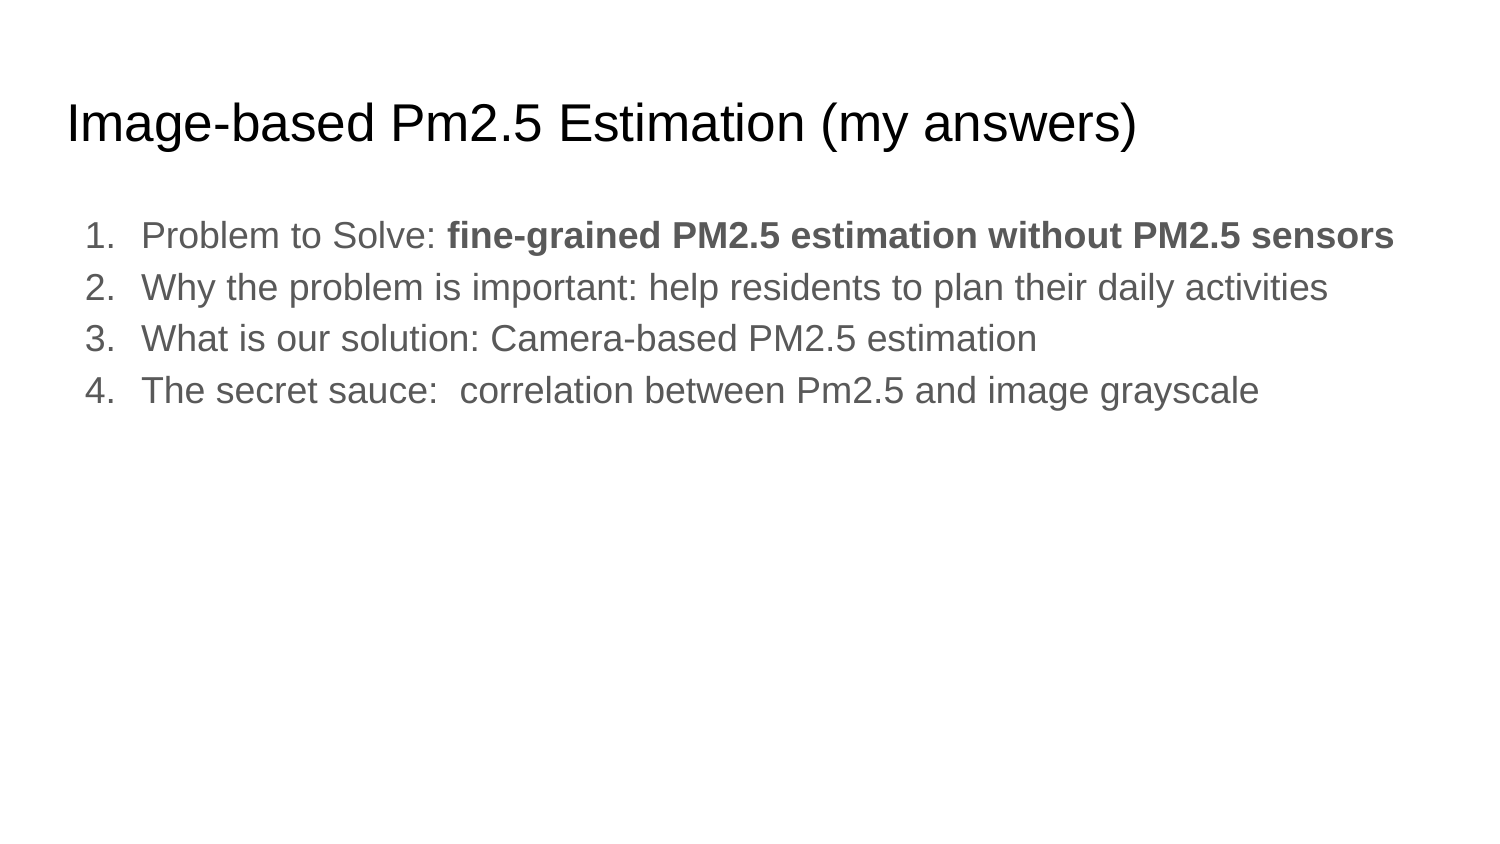

# Image-based Pm2.5 Estimation (my answers)

Problem to Solve: fine-grained PM2.5 estimation without PM2.5 sensors
Why the problem is important: help residents to plan their daily activities
What is our solution: Camera-based PM2.5 estimation
The secret sauce:  correlation between Pm2.5 and image grayscale